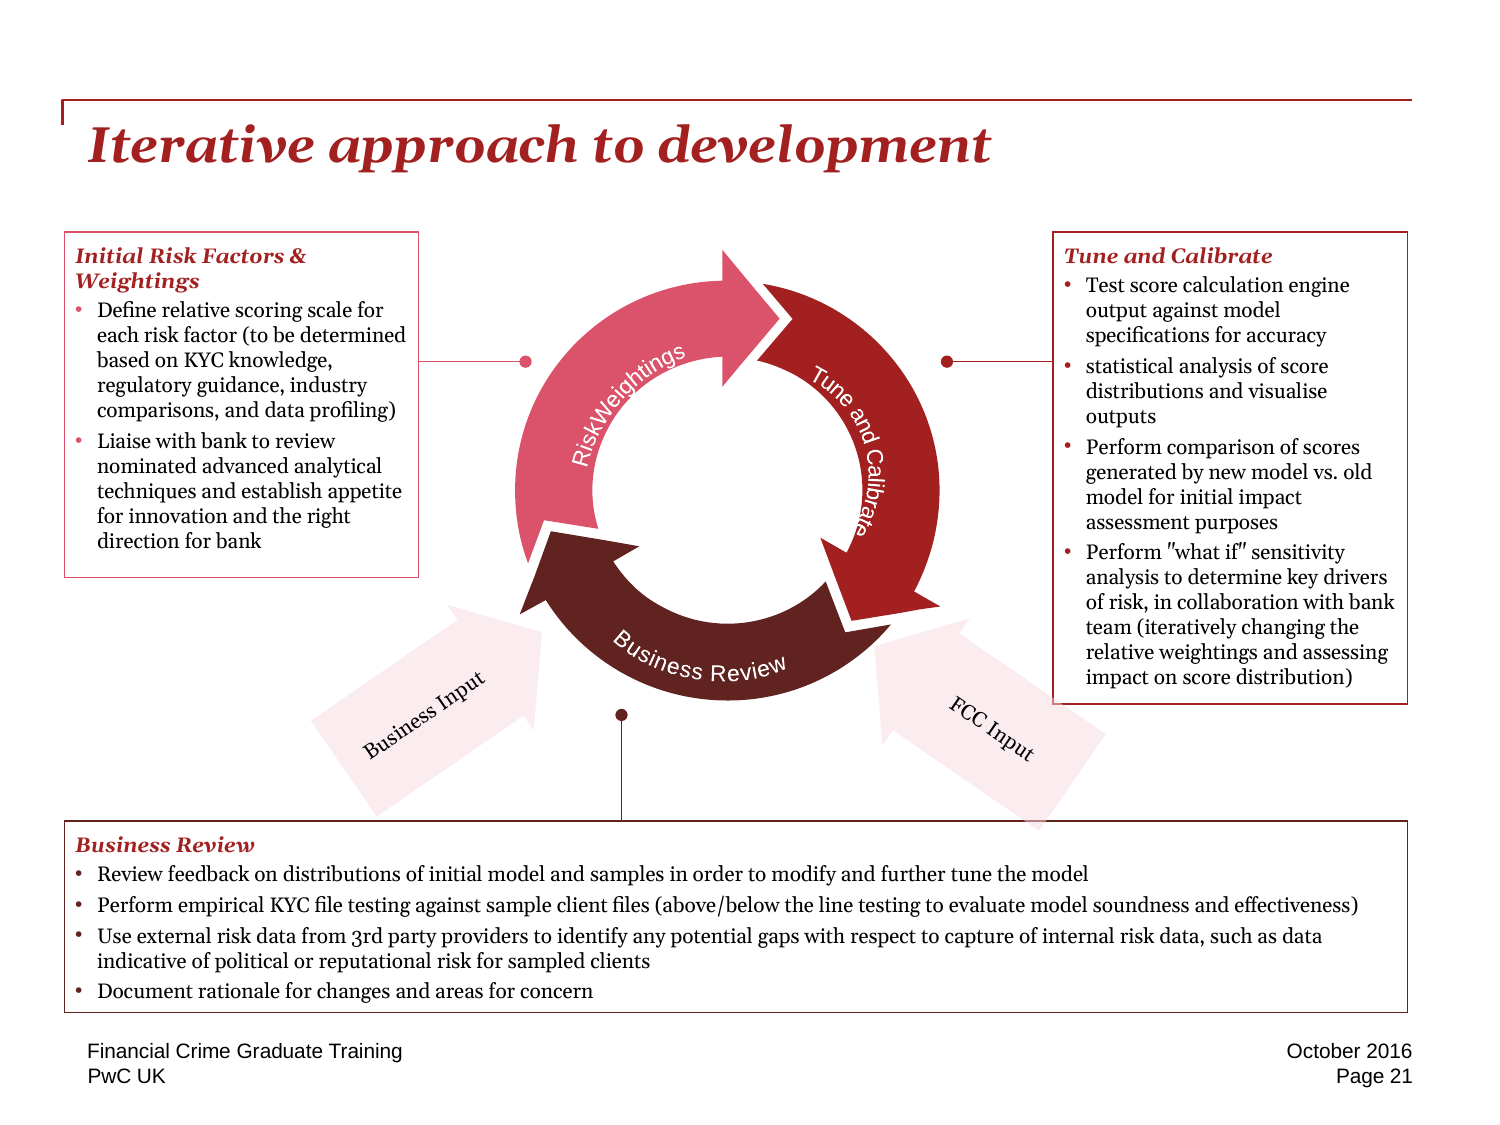

# Iterative approach to development
Initial Risk Factors & Weightings
Define relative scoring scale for each risk factor (to be determined based on KYC knowledge, regulatory guidance, industry comparisons, and data profiling)
Liaise with bank to review nominated advanced analytical techniques and establish appetite for innovation and the right direction for bank
Tune and Calibrate
Test score calculation engine output against model specifications for accuracy
statistical analysis of score distributions and visualise outputs
Perform comparison of scores generated by new model vs. old model for initial impact assessment purposes
Perform "what if" sensitivity analysis to determine key drivers of risk, in collaboration with bank team (iteratively changing the relative weightings and assessing impact on score distribution)

Risk
Weightings
Tune and Calibrate
Business Review
Business Input
FCC Input
Business Review
Review feedback on distributions of initial model and samples in order to modify and further tune the model
Perform empirical KYC file testing against sample client files (above/below the line testing to evaluate model soundness and effectiveness)
Use external risk data from 3rd party providers to identify any potential gaps with respect to capture of internal risk data, such as data indicative of political or reputational risk for sampled clients
Document rationale for changes and areas for concern

Financial Crime Graduate Training
October 2016
Page 21